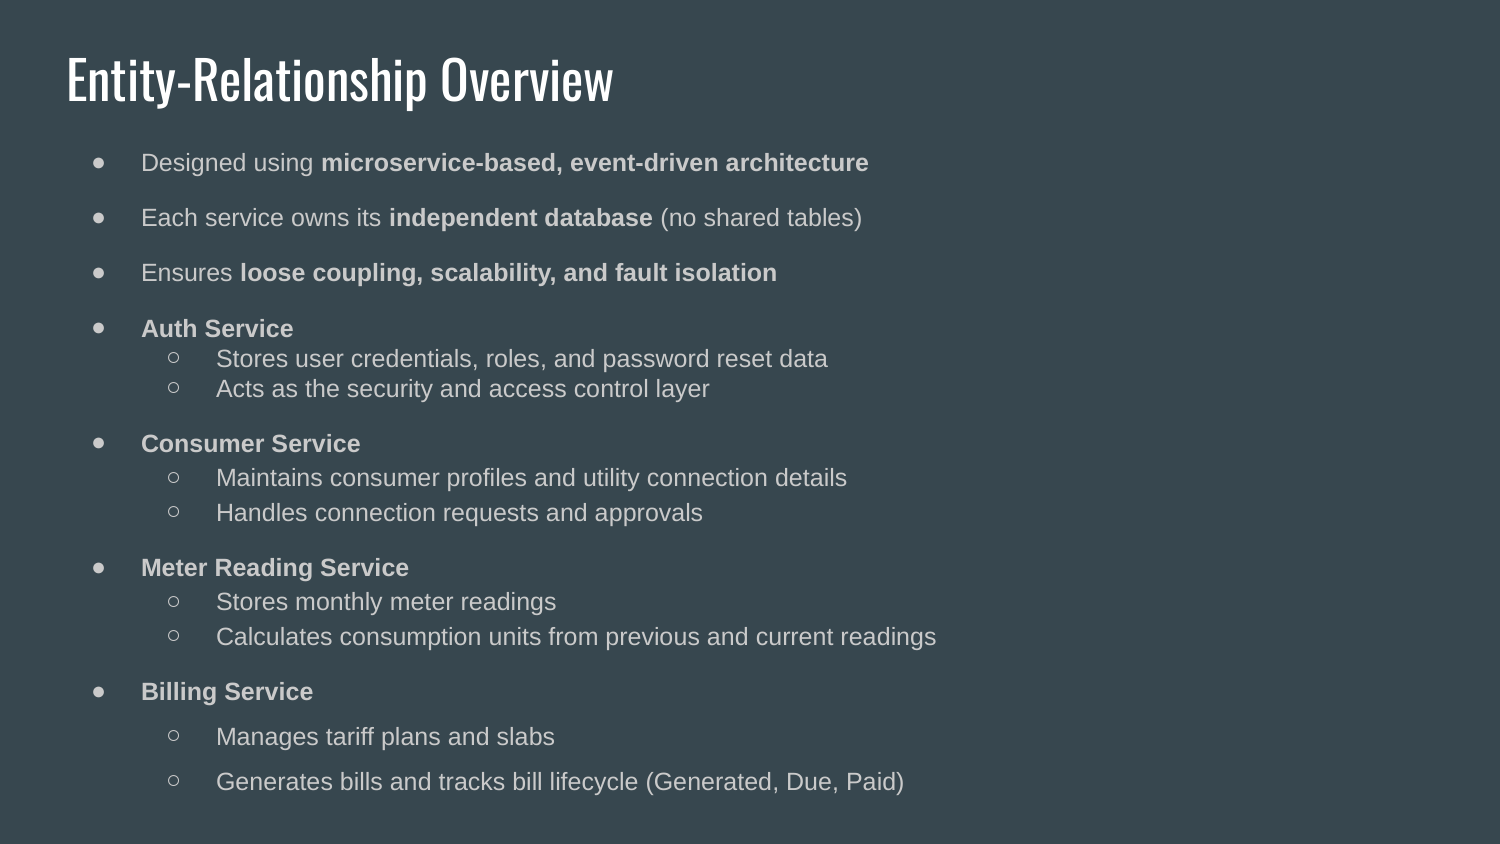

# Entity-Relationship Overview
Designed using microservice-based, event-driven architecture
Each service owns its independent database (no shared tables)
Ensures loose coupling, scalability, and fault isolation
Auth Service
Stores user credentials, roles, and password reset data
Acts as the security and access control layer
Consumer Service
Maintains consumer profiles and utility connection details
Handles connection requests and approvals
Meter Reading Service
Stores monthly meter readings
Calculates consumption units from previous and current readings
Billing Service
Manages tariff plans and slabs
Generates bills and tracks bill lifecycle (Generated, Due, Paid)